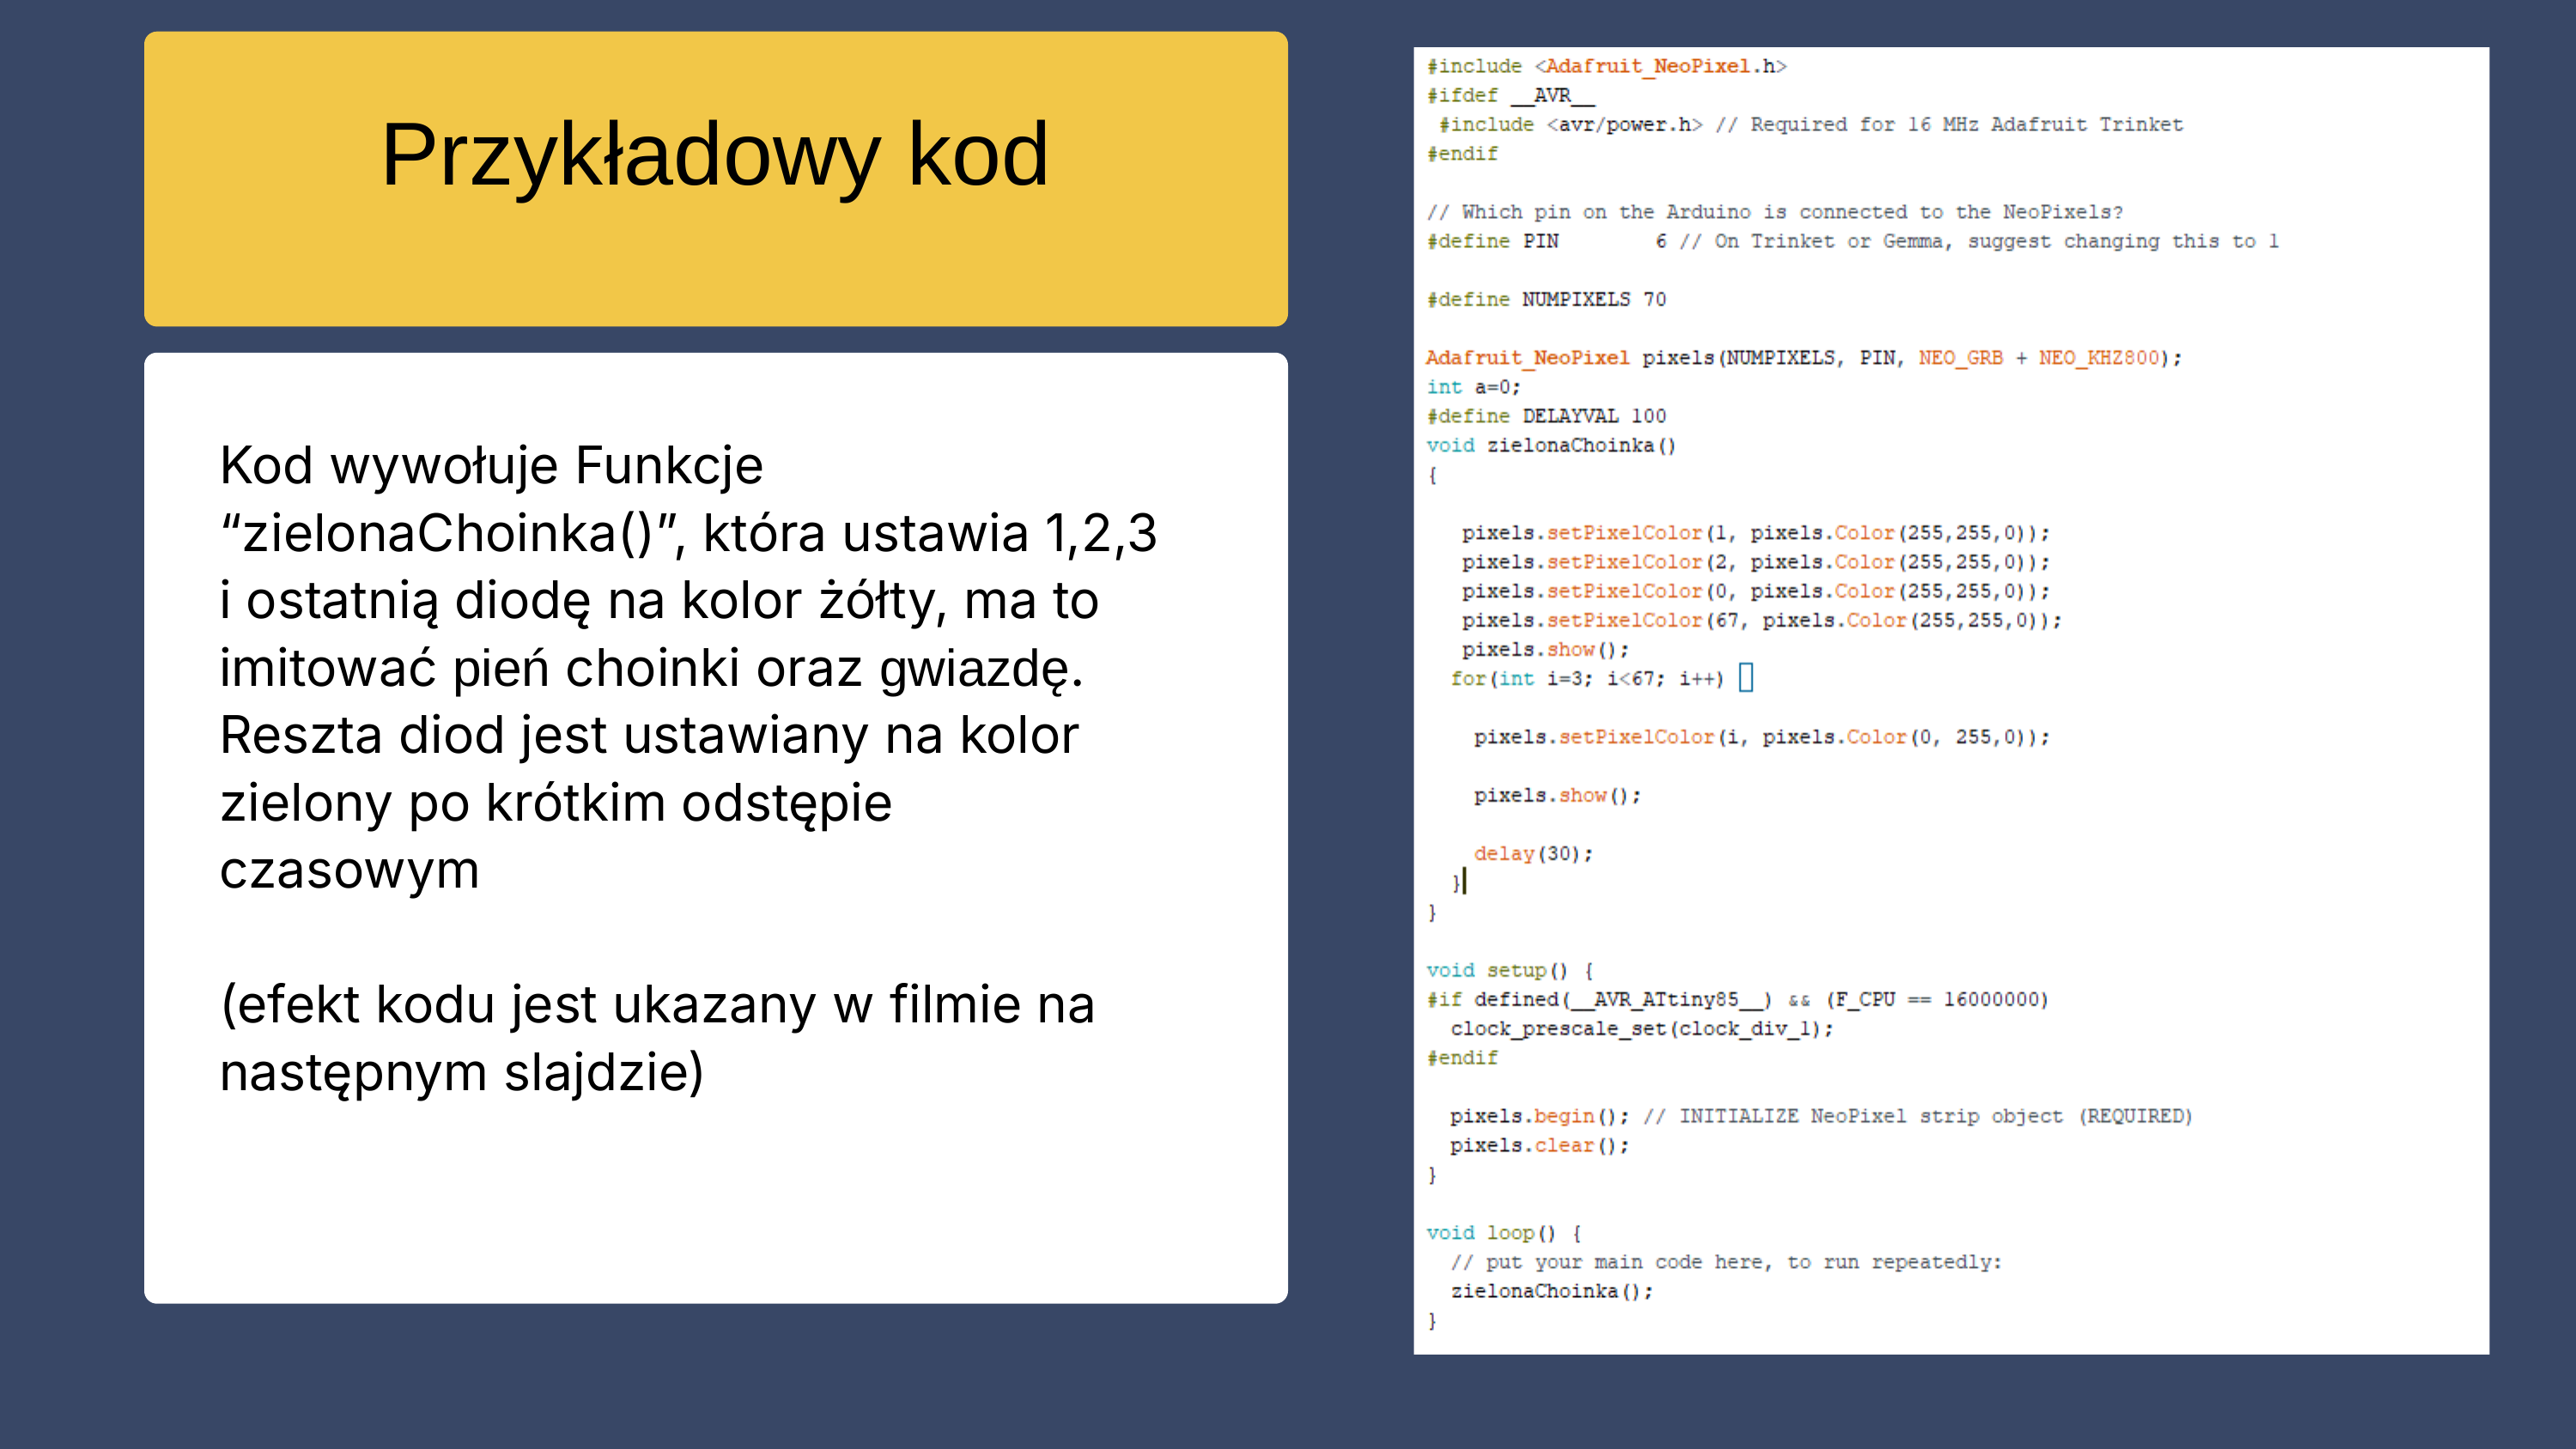

Przykładowy kod

Kod wywołuje Funkcje “zielonaChoinka()”, która ustawia 1,2,3 i ostatnią diodę na kolor żółty, ma to imitować pień choinki oraz gwiazdę.
Reszta diod jest ustawiany na kolor zielony po krótkim odstępie czasowym

(efekt kodu jest ukazany w filmie na następnym slajdzie)